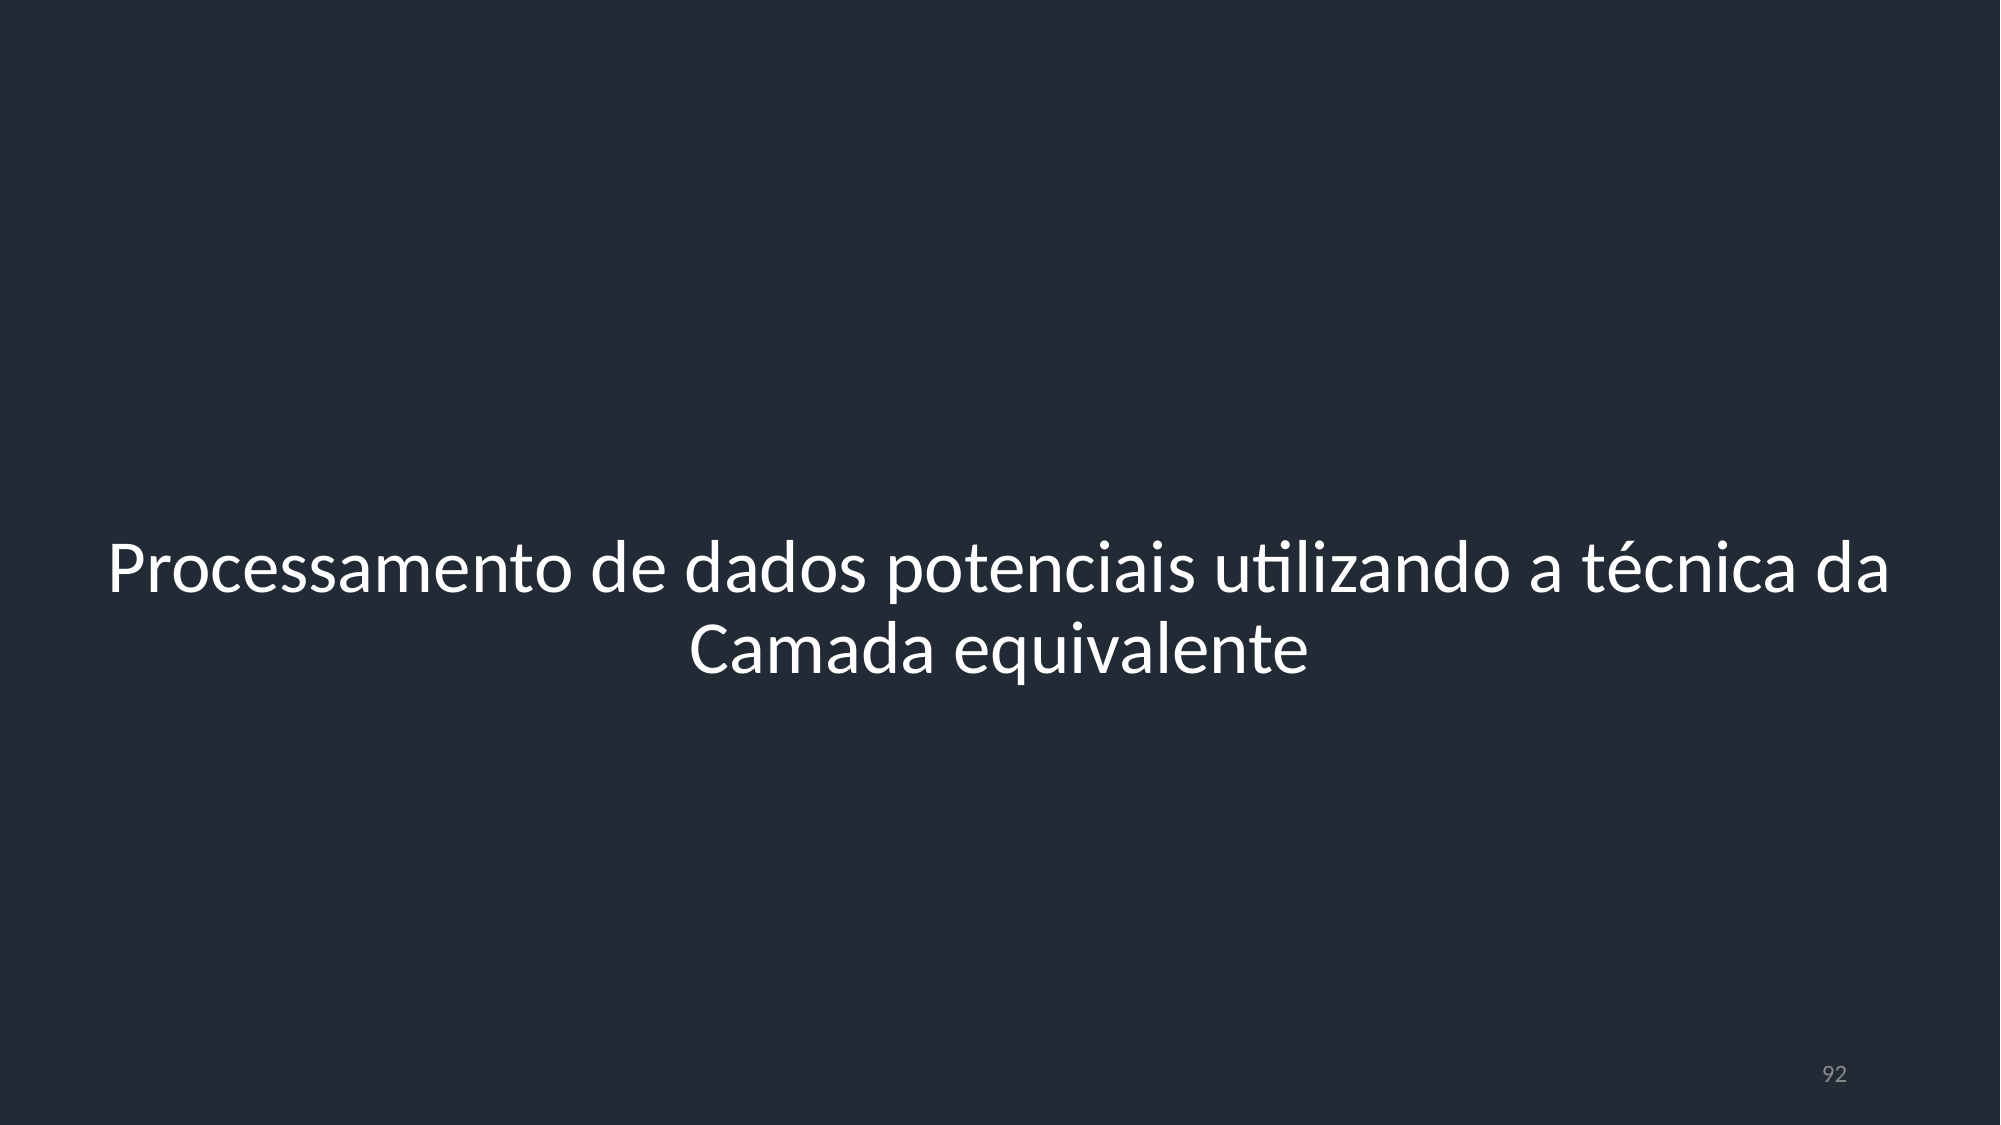

Processamento de dados potenciais utilizando a técnica da Camada equivalente
92